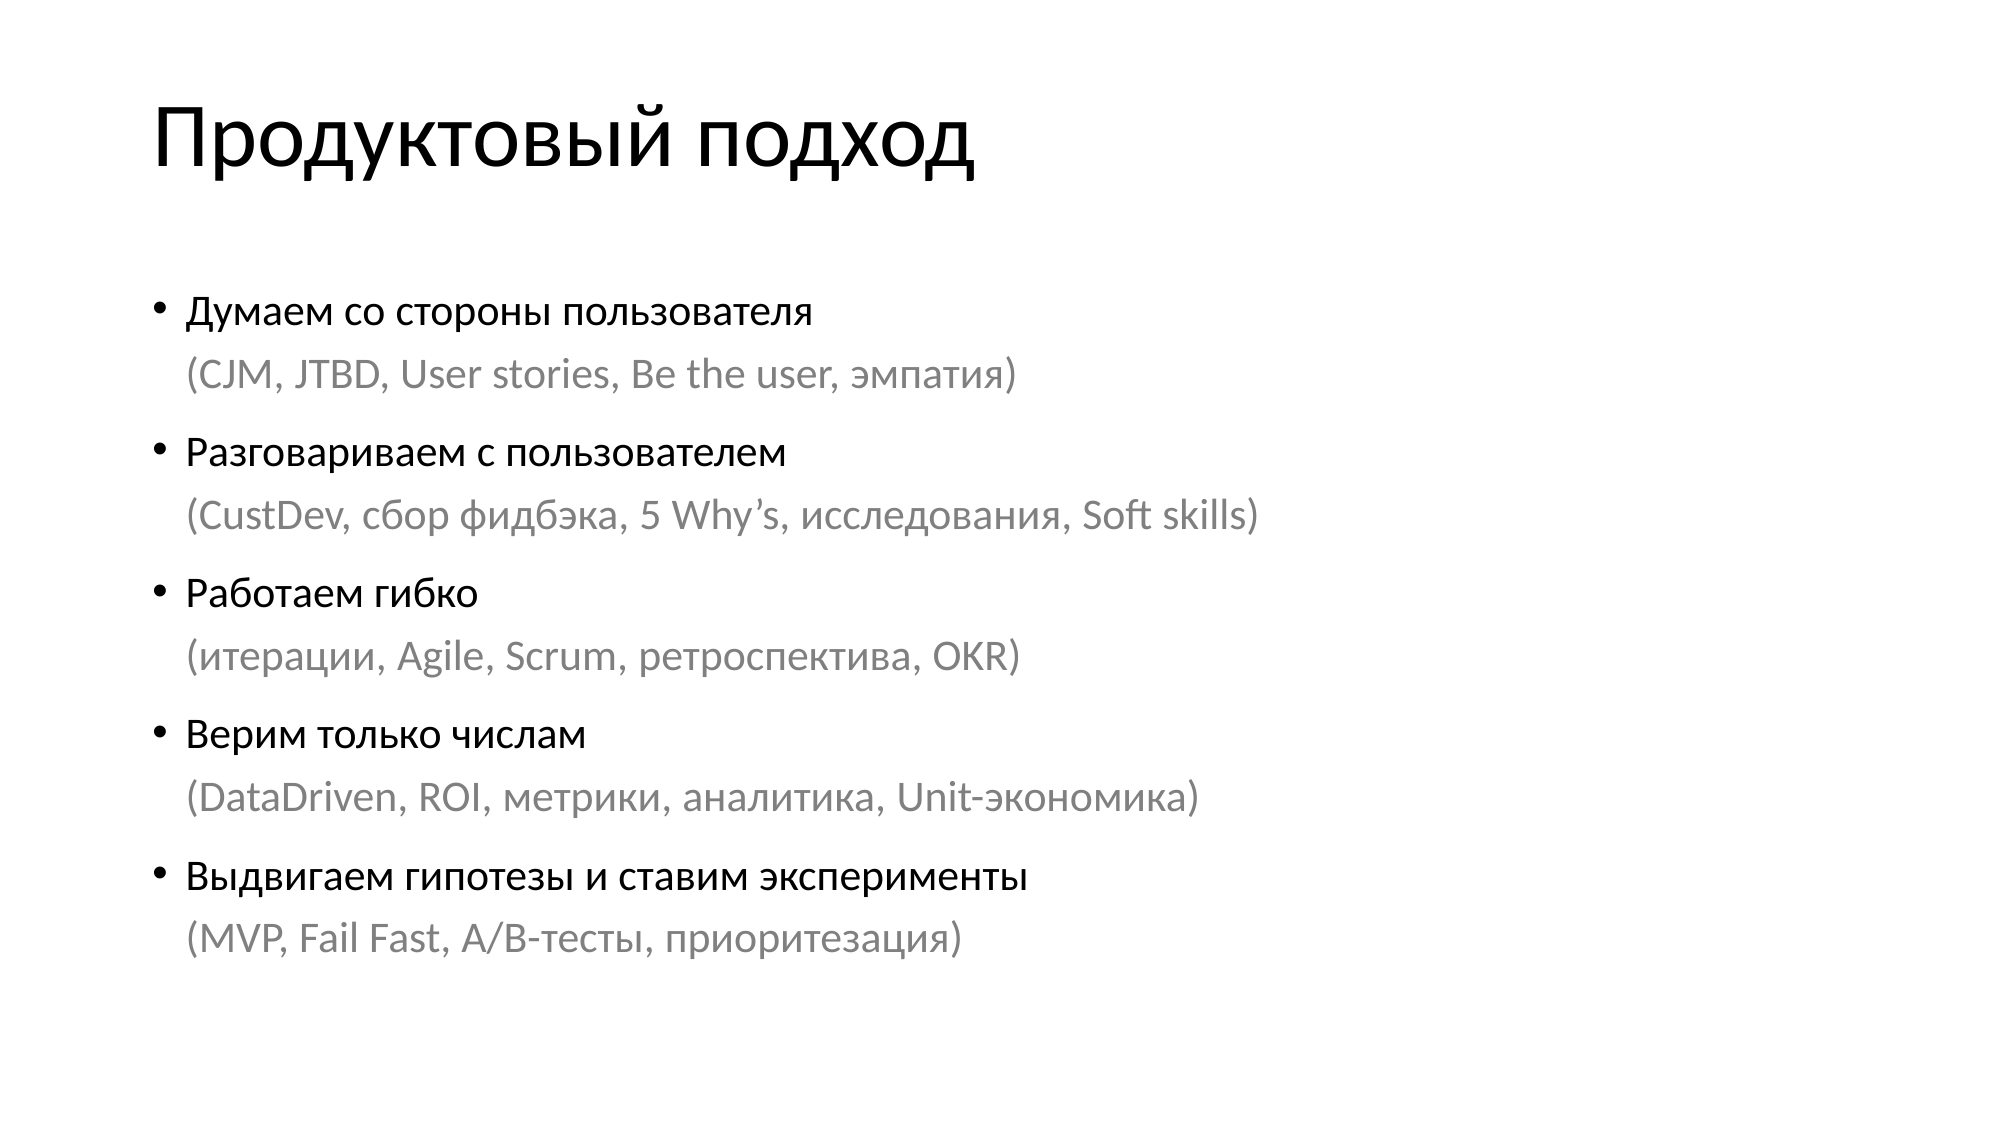

# Продуктовый подход
Думаем со стороны пользователя
(CJM, JTBD, User stories, Be the user, эмпатия)
Разговариваем с пользователем
(CustDev, сбор фидбэка, 5 Why’s, исследования, Soft skills)
Работаем гибко
(итерации, Agile, Scrum, ретроспектива, OKR)
Верим только числам
(DataDriven, ROI, метрики, аналитика, Unit-экономика)
Выдвигаем гипотезы и ставим эксперименты
(MVP, Fail Fast, A/B-тесты, приоритезация)